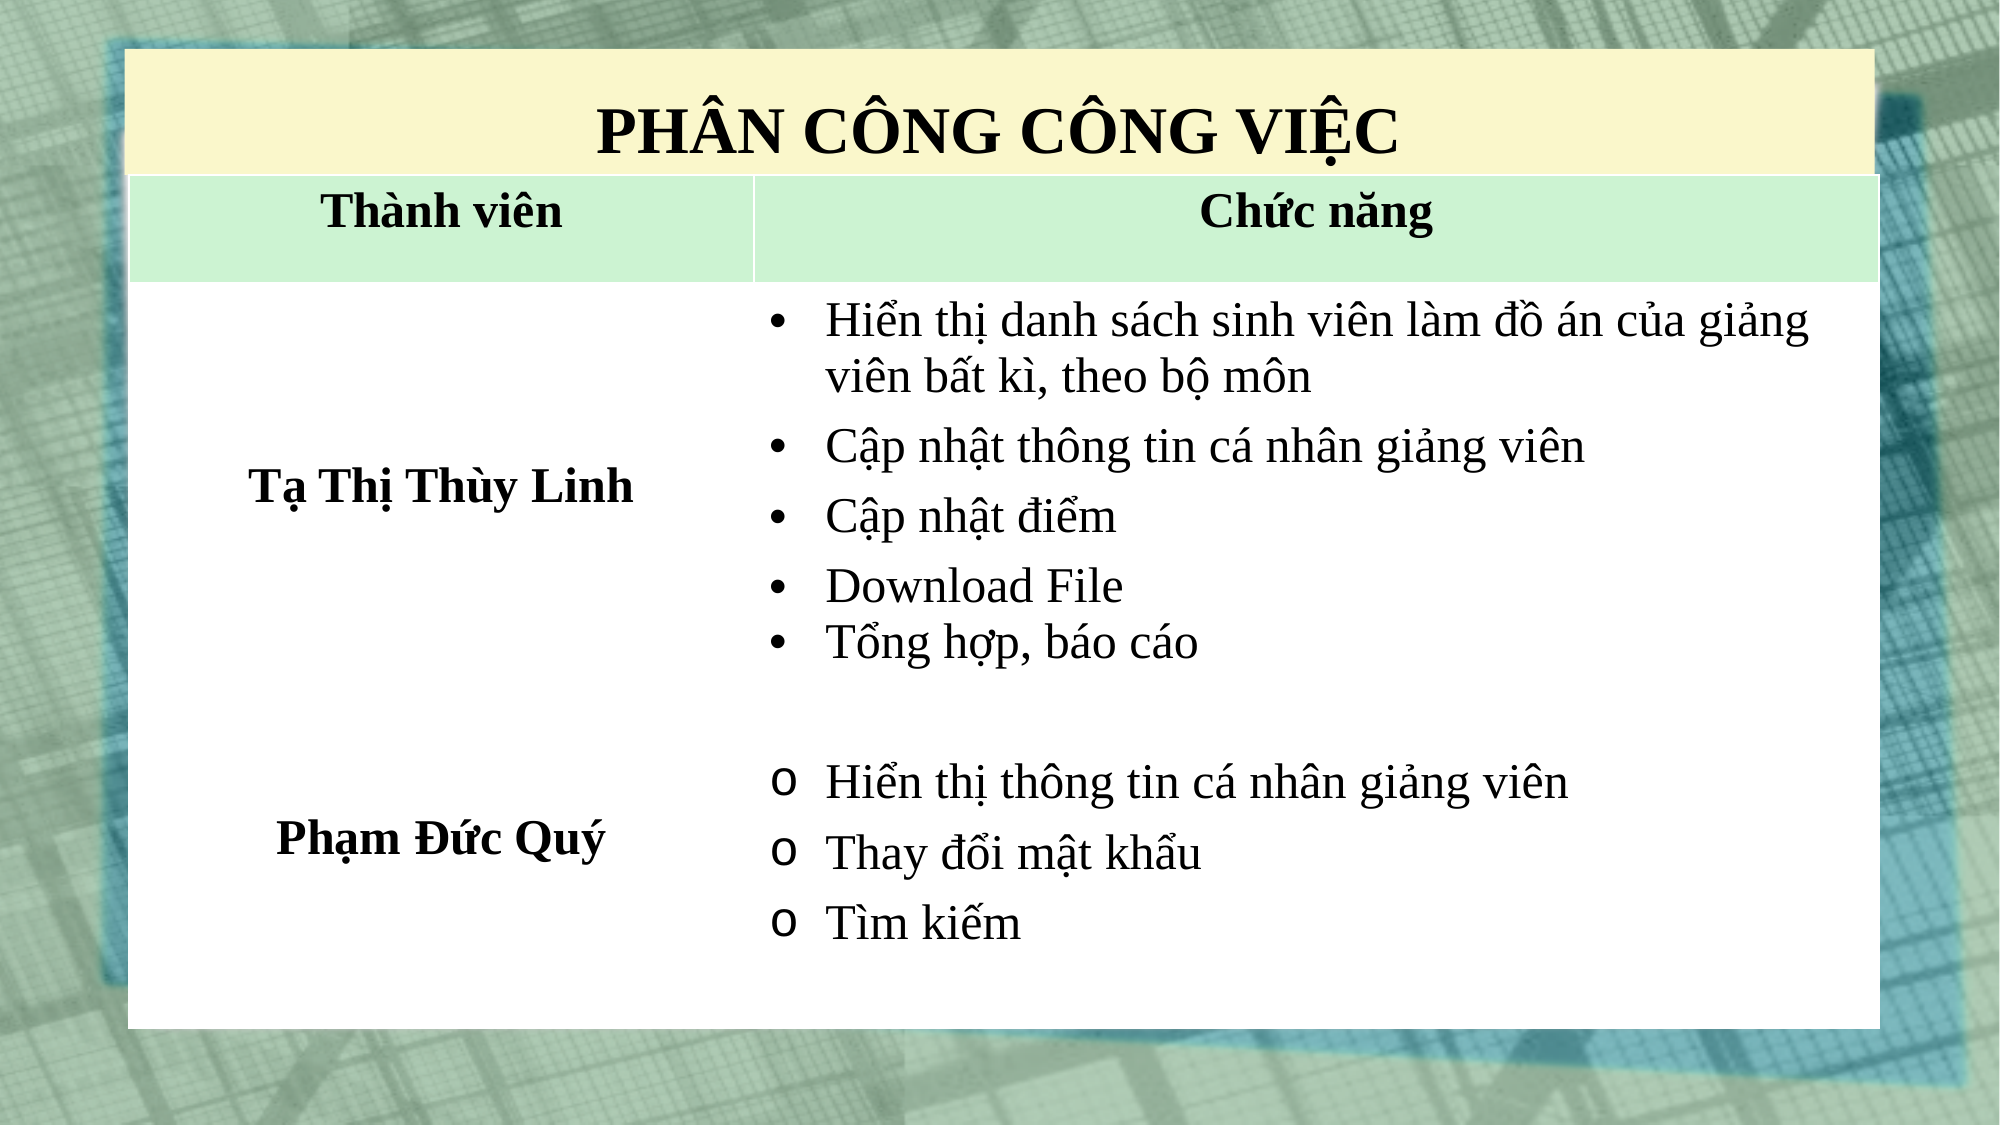

# PHÂN CÔNG CÔNG VIỆC
| Thành viên | Chức năng |
| --- | --- |
| Tạ Thị Thùy Linh | Hiển thị danh sách sinh viên làm đồ án của giảng viên bất kì, theo bộ môn |
|  | Cập nhật thông tin cá nhân giảng viên |
|  | Cập nhật điểm |
|  | Download File Tổng hợp, báo cáo |
|  |  |
| Phạm Đức Quý | Hiển thị thông tin cá nhân giảng viên |
|  | Thay đổi mật khẩu |
|  | Tìm kiếm |
|  |  |